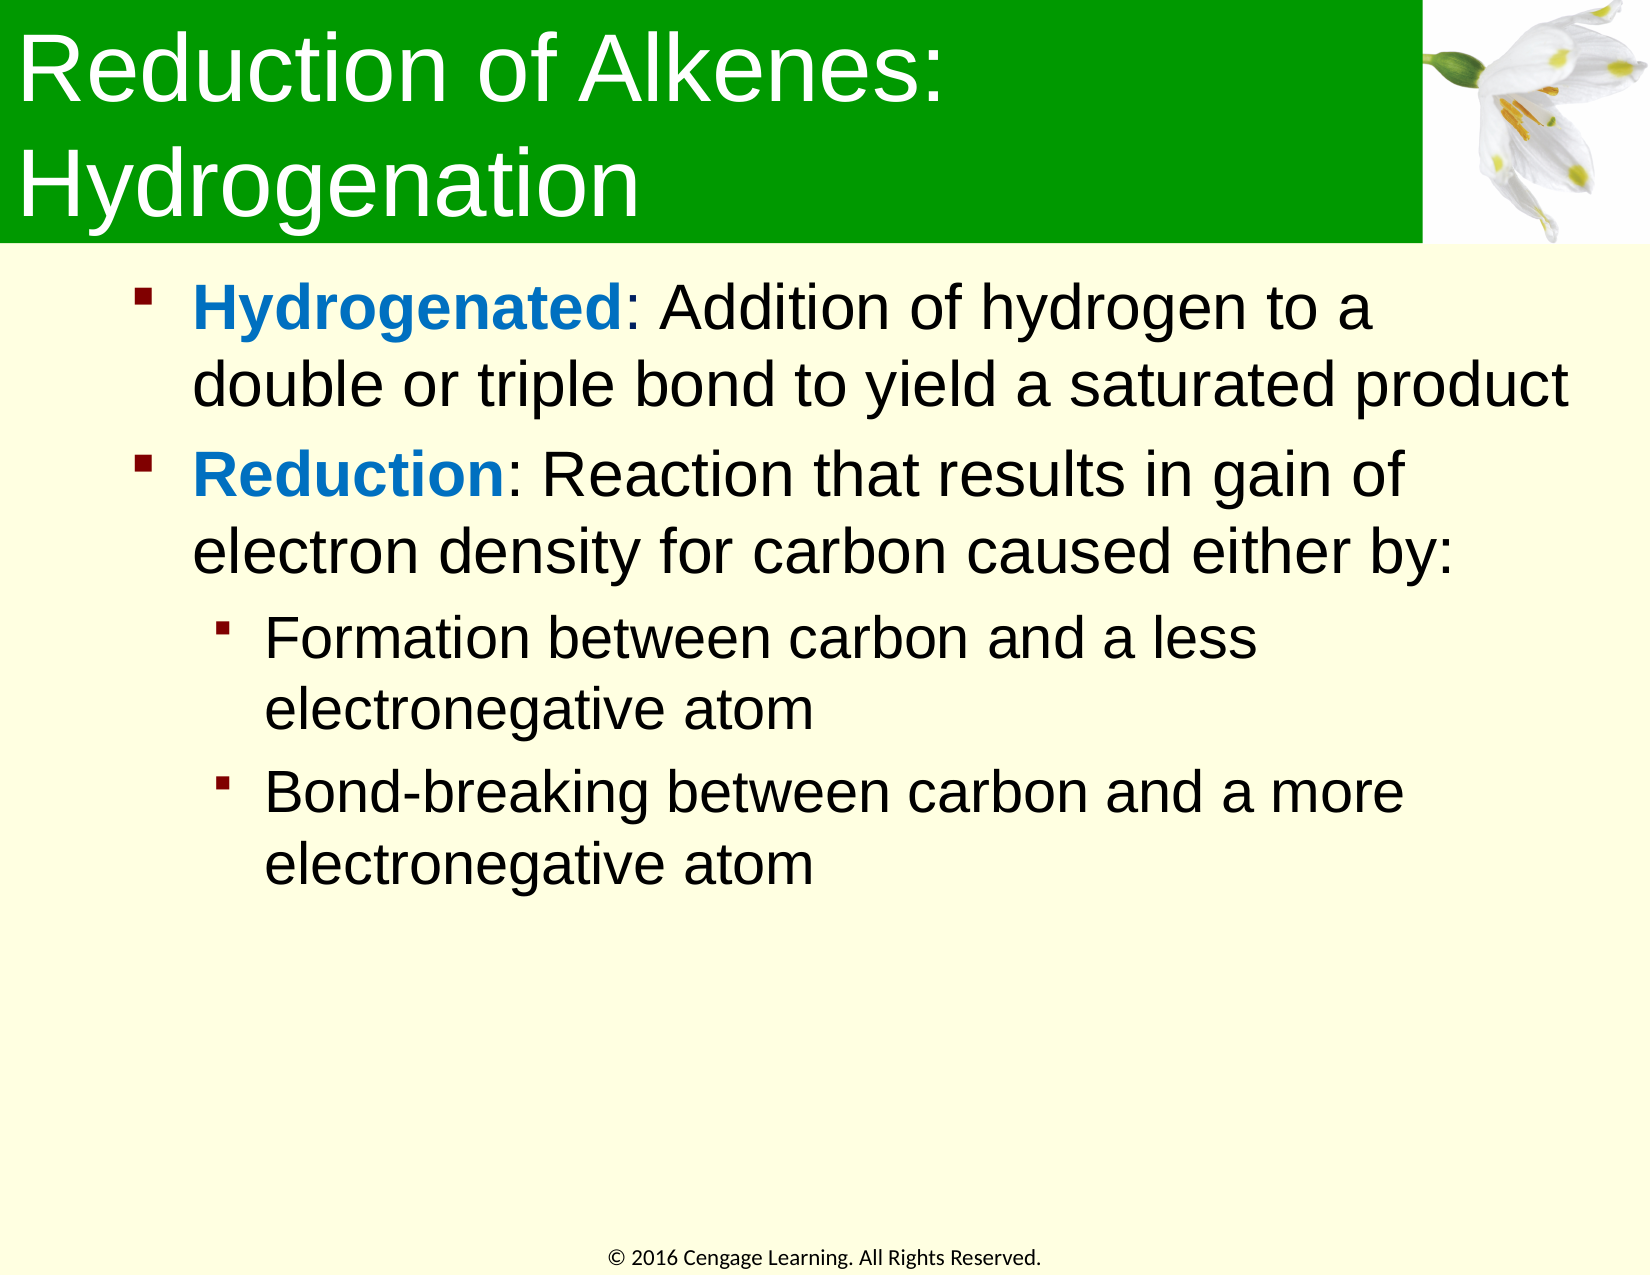

# Reduction of Alkenes: Hydrogenation
Hydrogenated: Addition of hydrogen to a double or triple bond to yield a saturated product
Reduction: Reaction that results in gain of electron density for carbon caused either by:
Formation between carbon and a less electronegative atom
Bond-breaking between carbon and a more electronegative atom